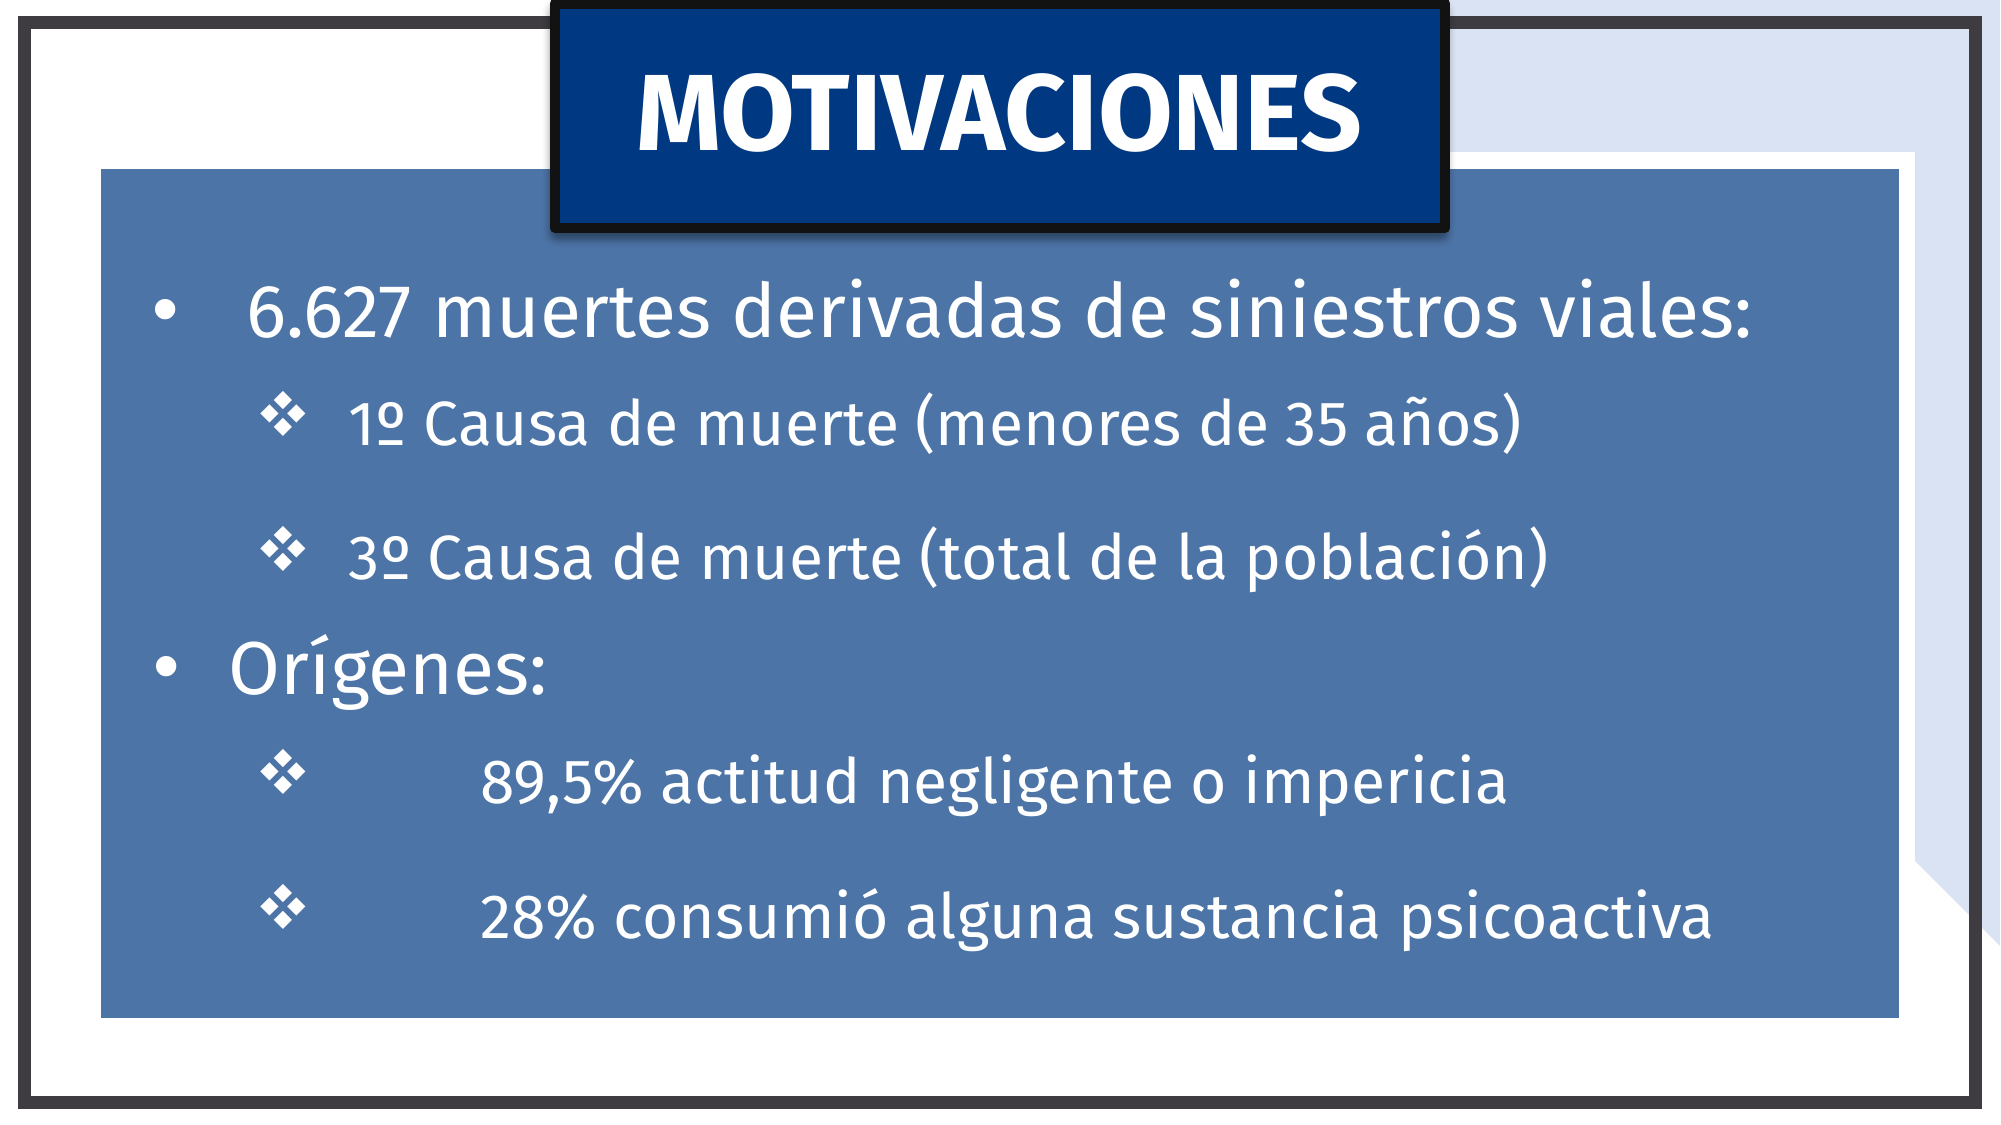

MOTIVACIONES

# 6.627 muertes derivadas de siniestros viales:

1º Causa de muerte (menores de 35 años)

3º Causa de muerte (total de la población)
Orígenes:
	89,5% actitud negligente o impericia

	28% consumió alguna sustancia psicoactiva